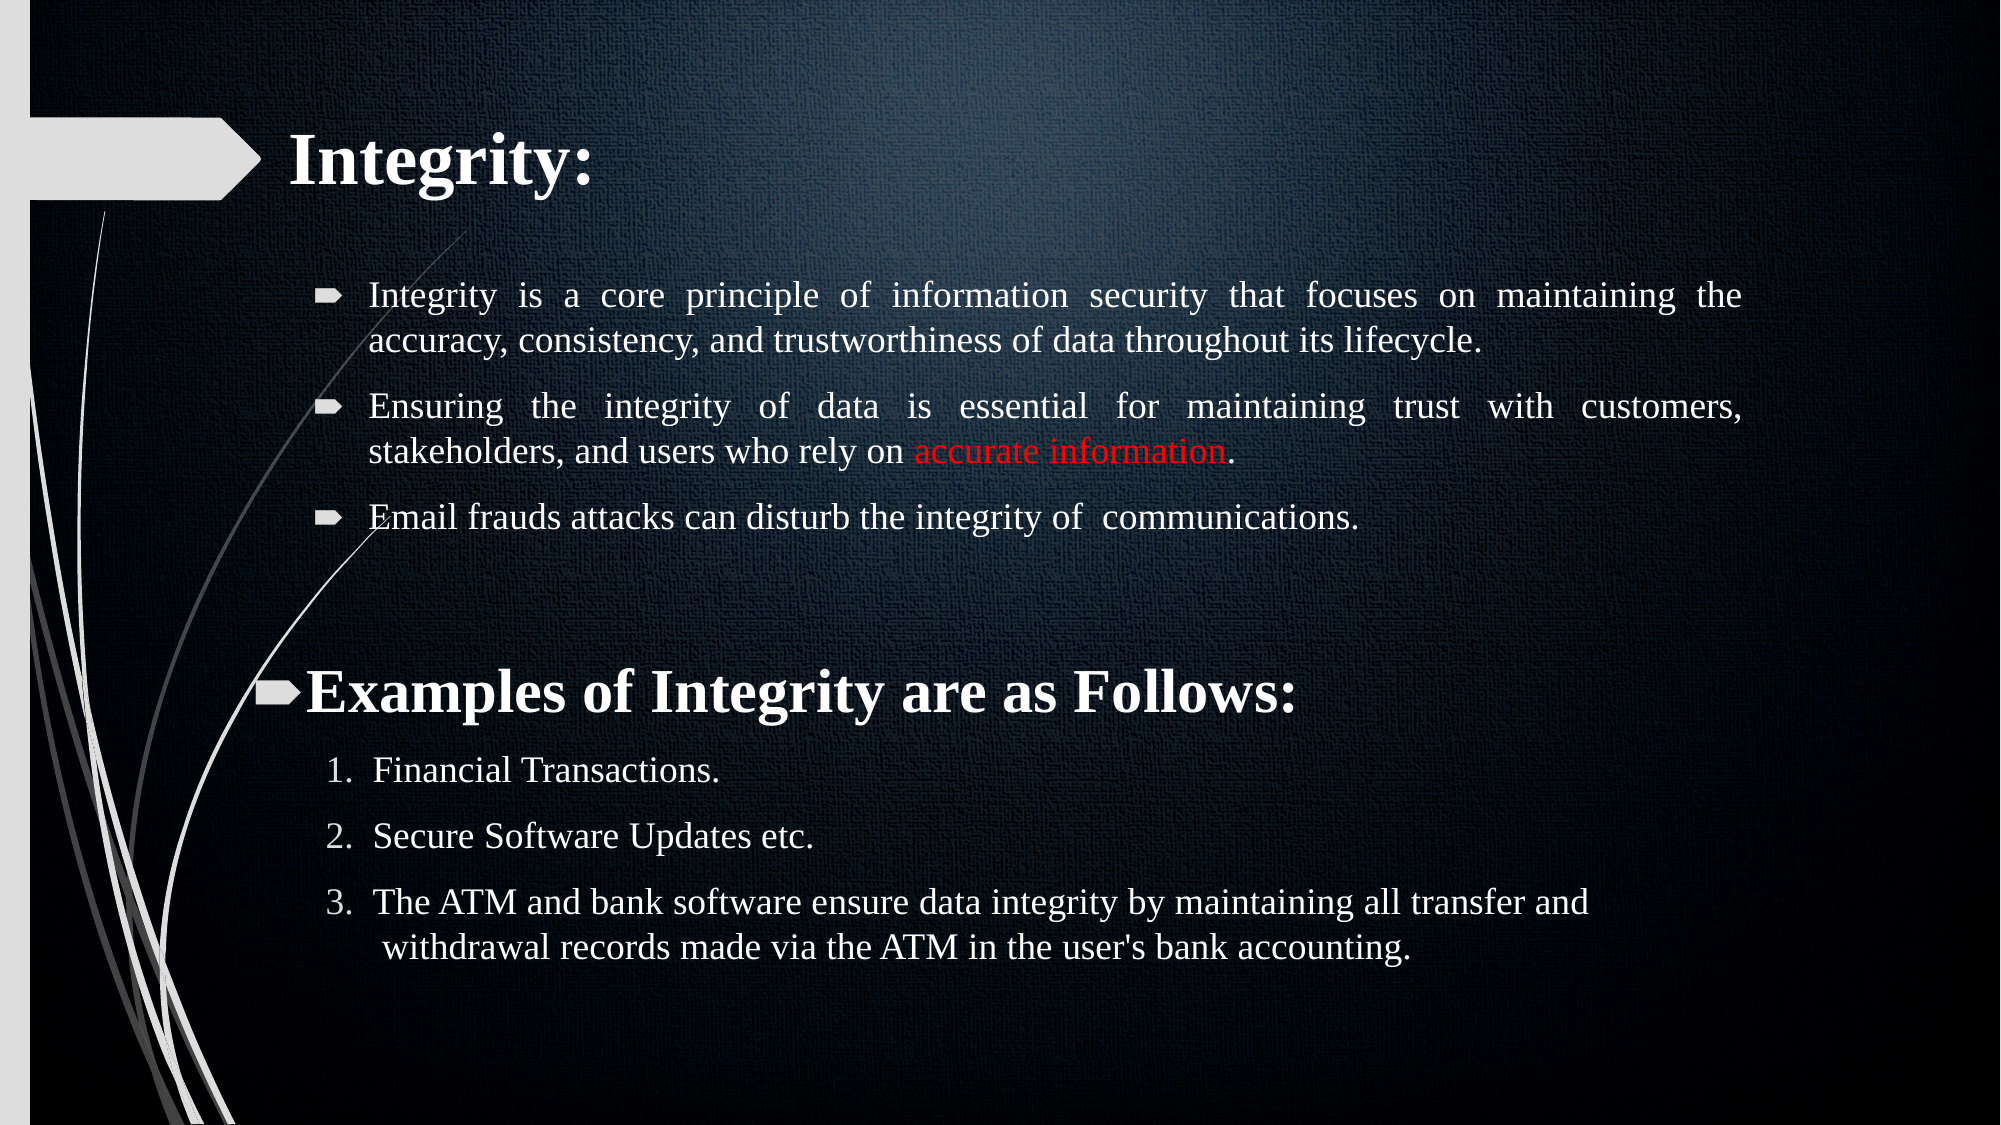

# Integrity:
Integrity is a core principle of information security that focuses on maintaining the accuracy, consistency, and trustworthiness of data throughout its lifecycle.
Ensuring the integrity of data is essential for maintaining trust with customers, stakeholders, and users who rely on accurate information.
Email frauds attacks can disturb the integrity of  communications.
Examples of Integrity are as Follows:
Financial Transactions.
Secure Software Updates etc.
The ATM and bank software ensure data integrity by maintaining all transfer and           withdrawal records made via the ATM in the user's bank accounting.